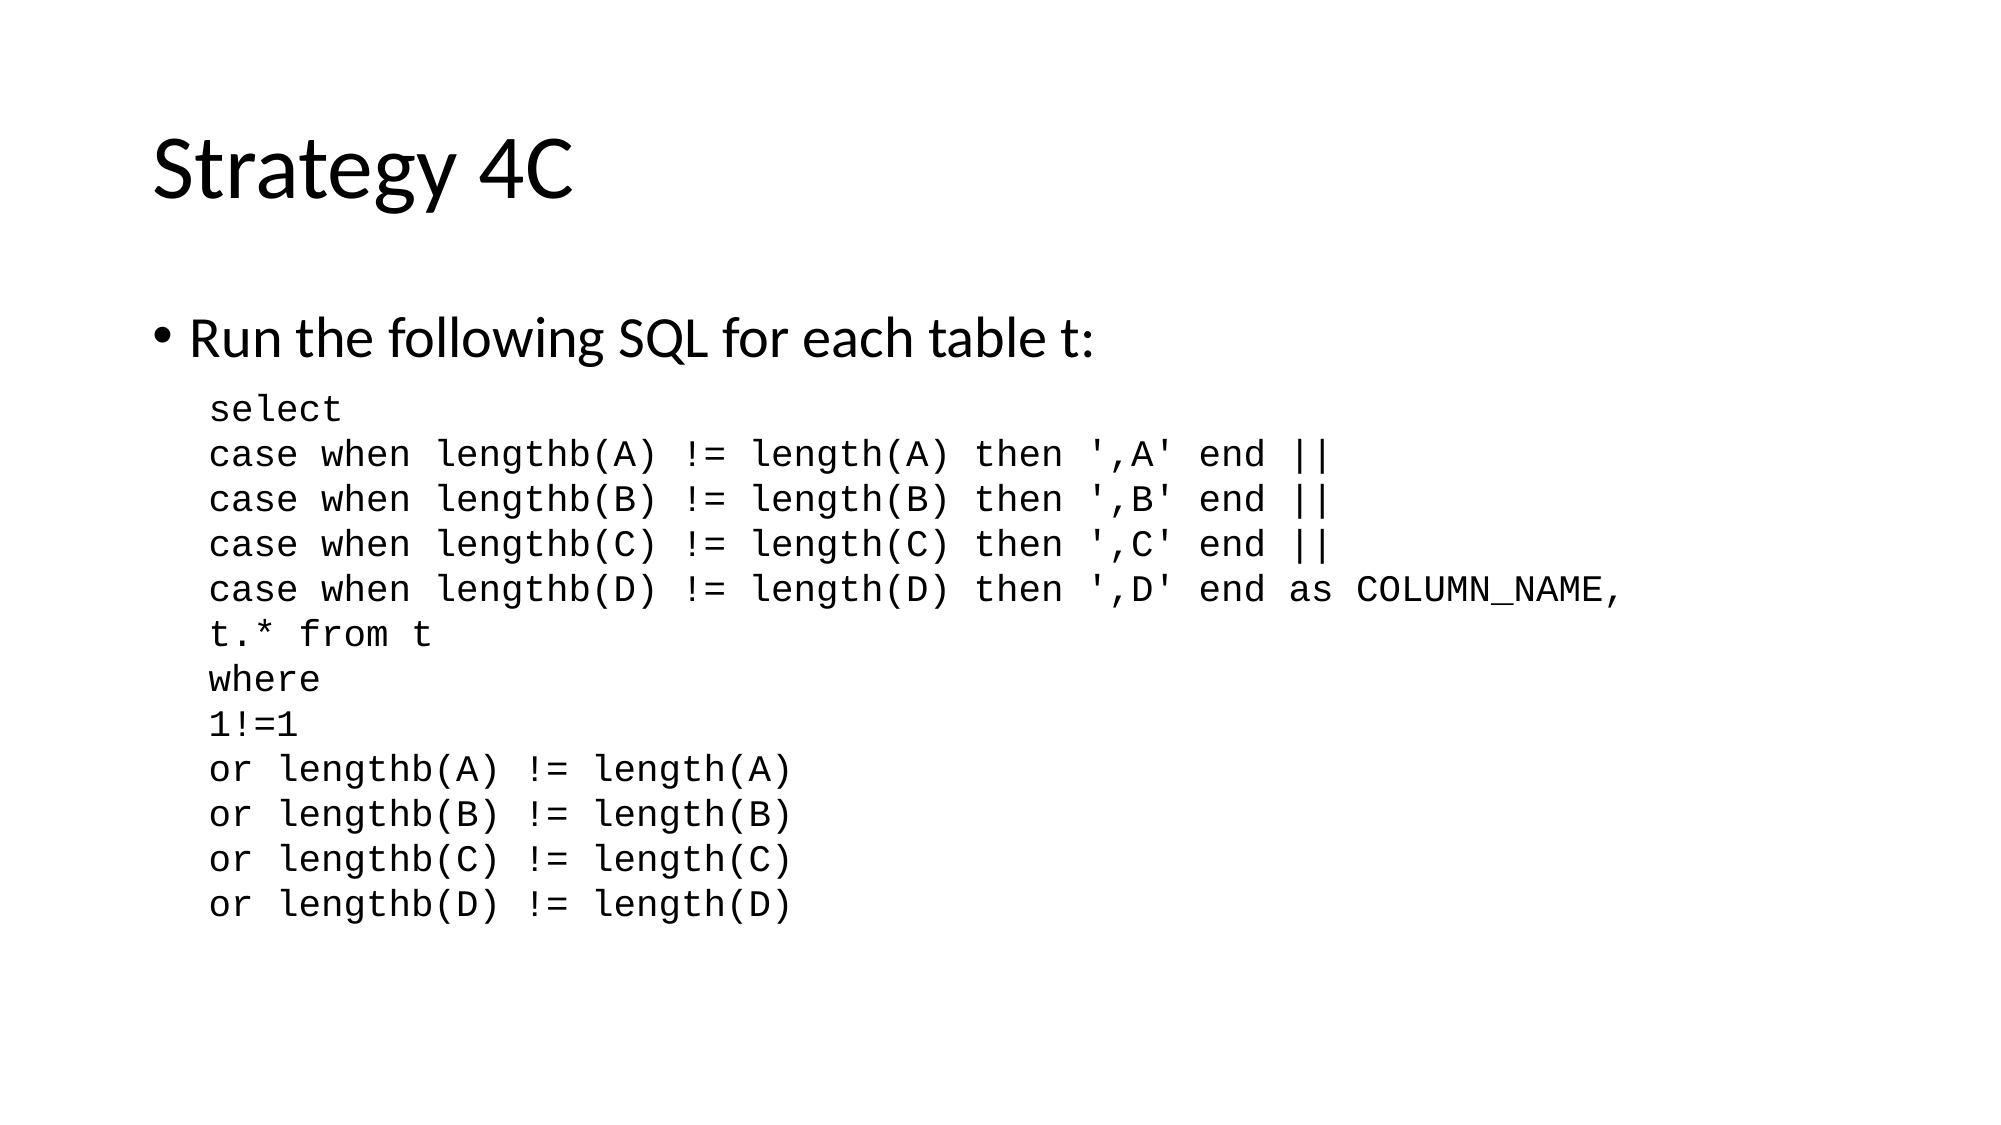

# Strategy 4C
Run the following SQL for each table t:
select
case when lengthb(A) != length(A) then ',A' end ||
case when lengthb(B) != length(B) then ',B' end ||
case when lengthb(C) != length(C) then ',C' end ||
case when lengthb(D) != length(D) then ',D' end as COLUMN_NAME,
t.* from t
where
1!=1
or lengthb(A) != length(A)
or lengthb(B) != length(B)
or lengthb(C) != length(C)
or lengthb(D) != length(D)